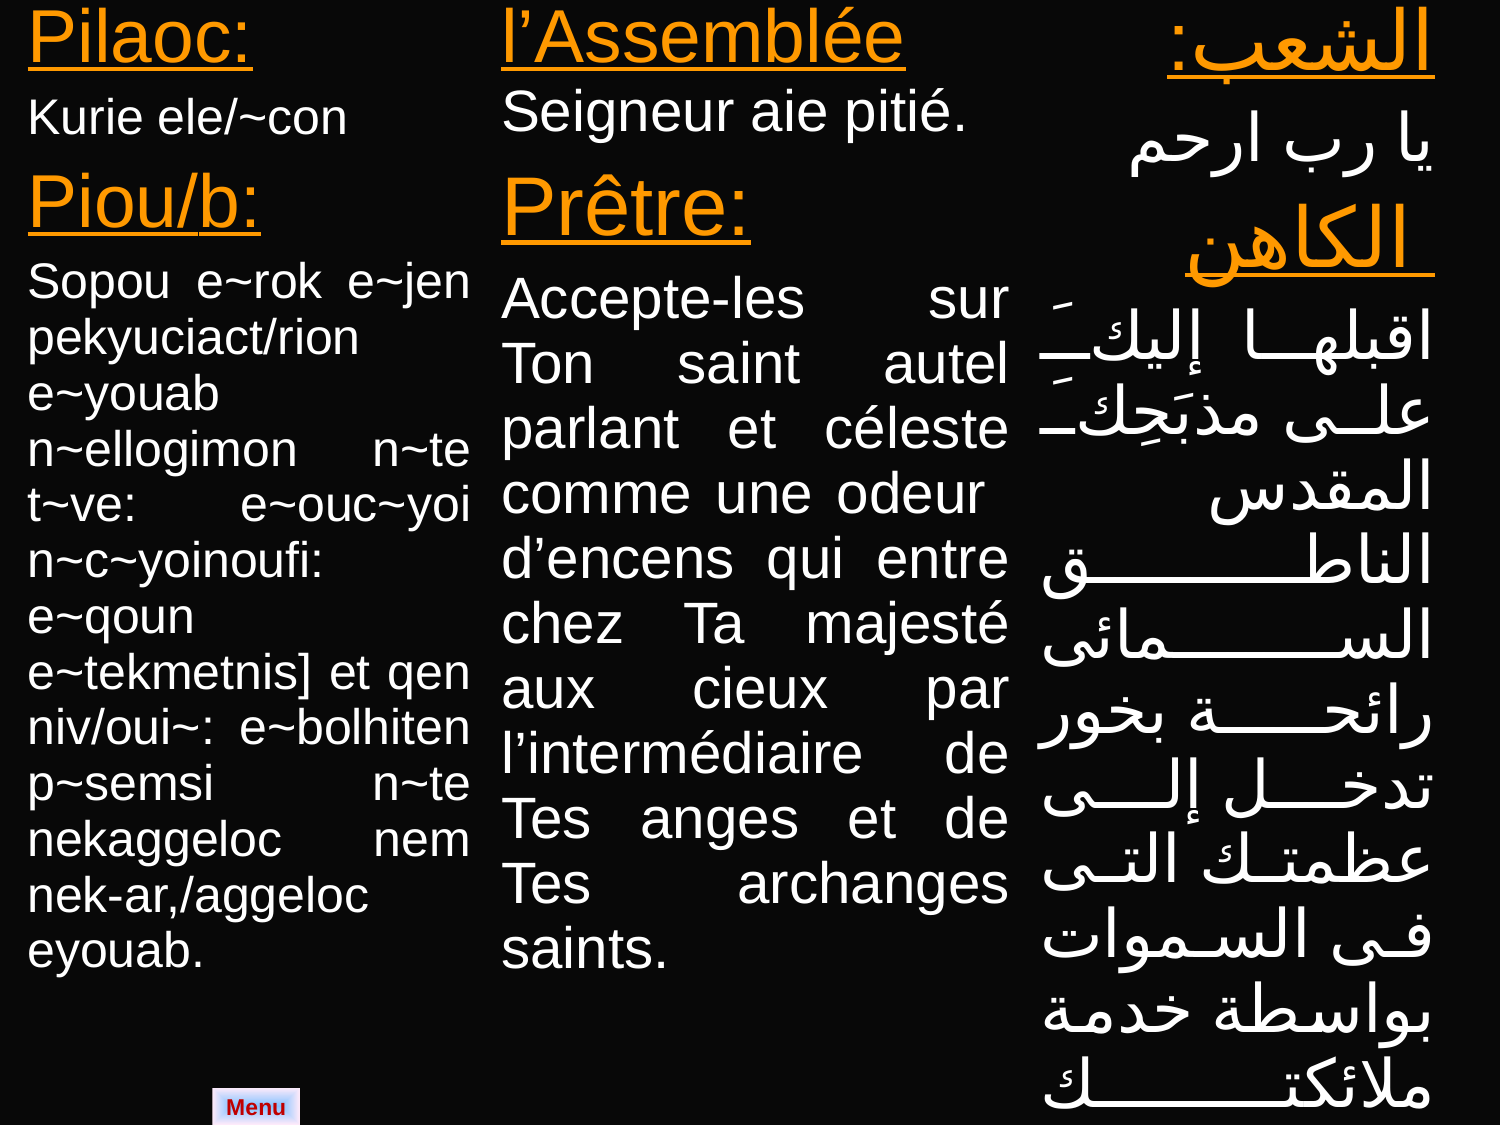

| Pilaoc: Kurie ele/~con Piou/b: Sopou e~rok e~jen pekyuciact/rion e~youab n~ellogimon n~te t~ve: e~ouc~yoi n~c~yoinoufi: e~qoun e~tekmetnis] et qen niv/oui~: e~bolhiten p~semsi n~te nekaggeloc nem nek-ar,/aggeloc eyouab. | l’Assemblée Seigneur aie pitié. Prêtre: Accepte-les sur Ton saint autel parlant et céleste comme une odeur d’encens qui entre chez Ta majesté aux cieux par l’intermédiaire de Tes anges et de Tes archanges saints. | الشعب: يا رب ارحم الكاهن اقبلها إليكَ على مذبَحِكَ المقدس الناطق السمائى رائحة بخور تدخل إلى عظمتك التى فى السموات بواسطة خدمة ملائكتك ورؤساء ملائكتك المُقدسين. |
| --- | --- | --- |
Menu